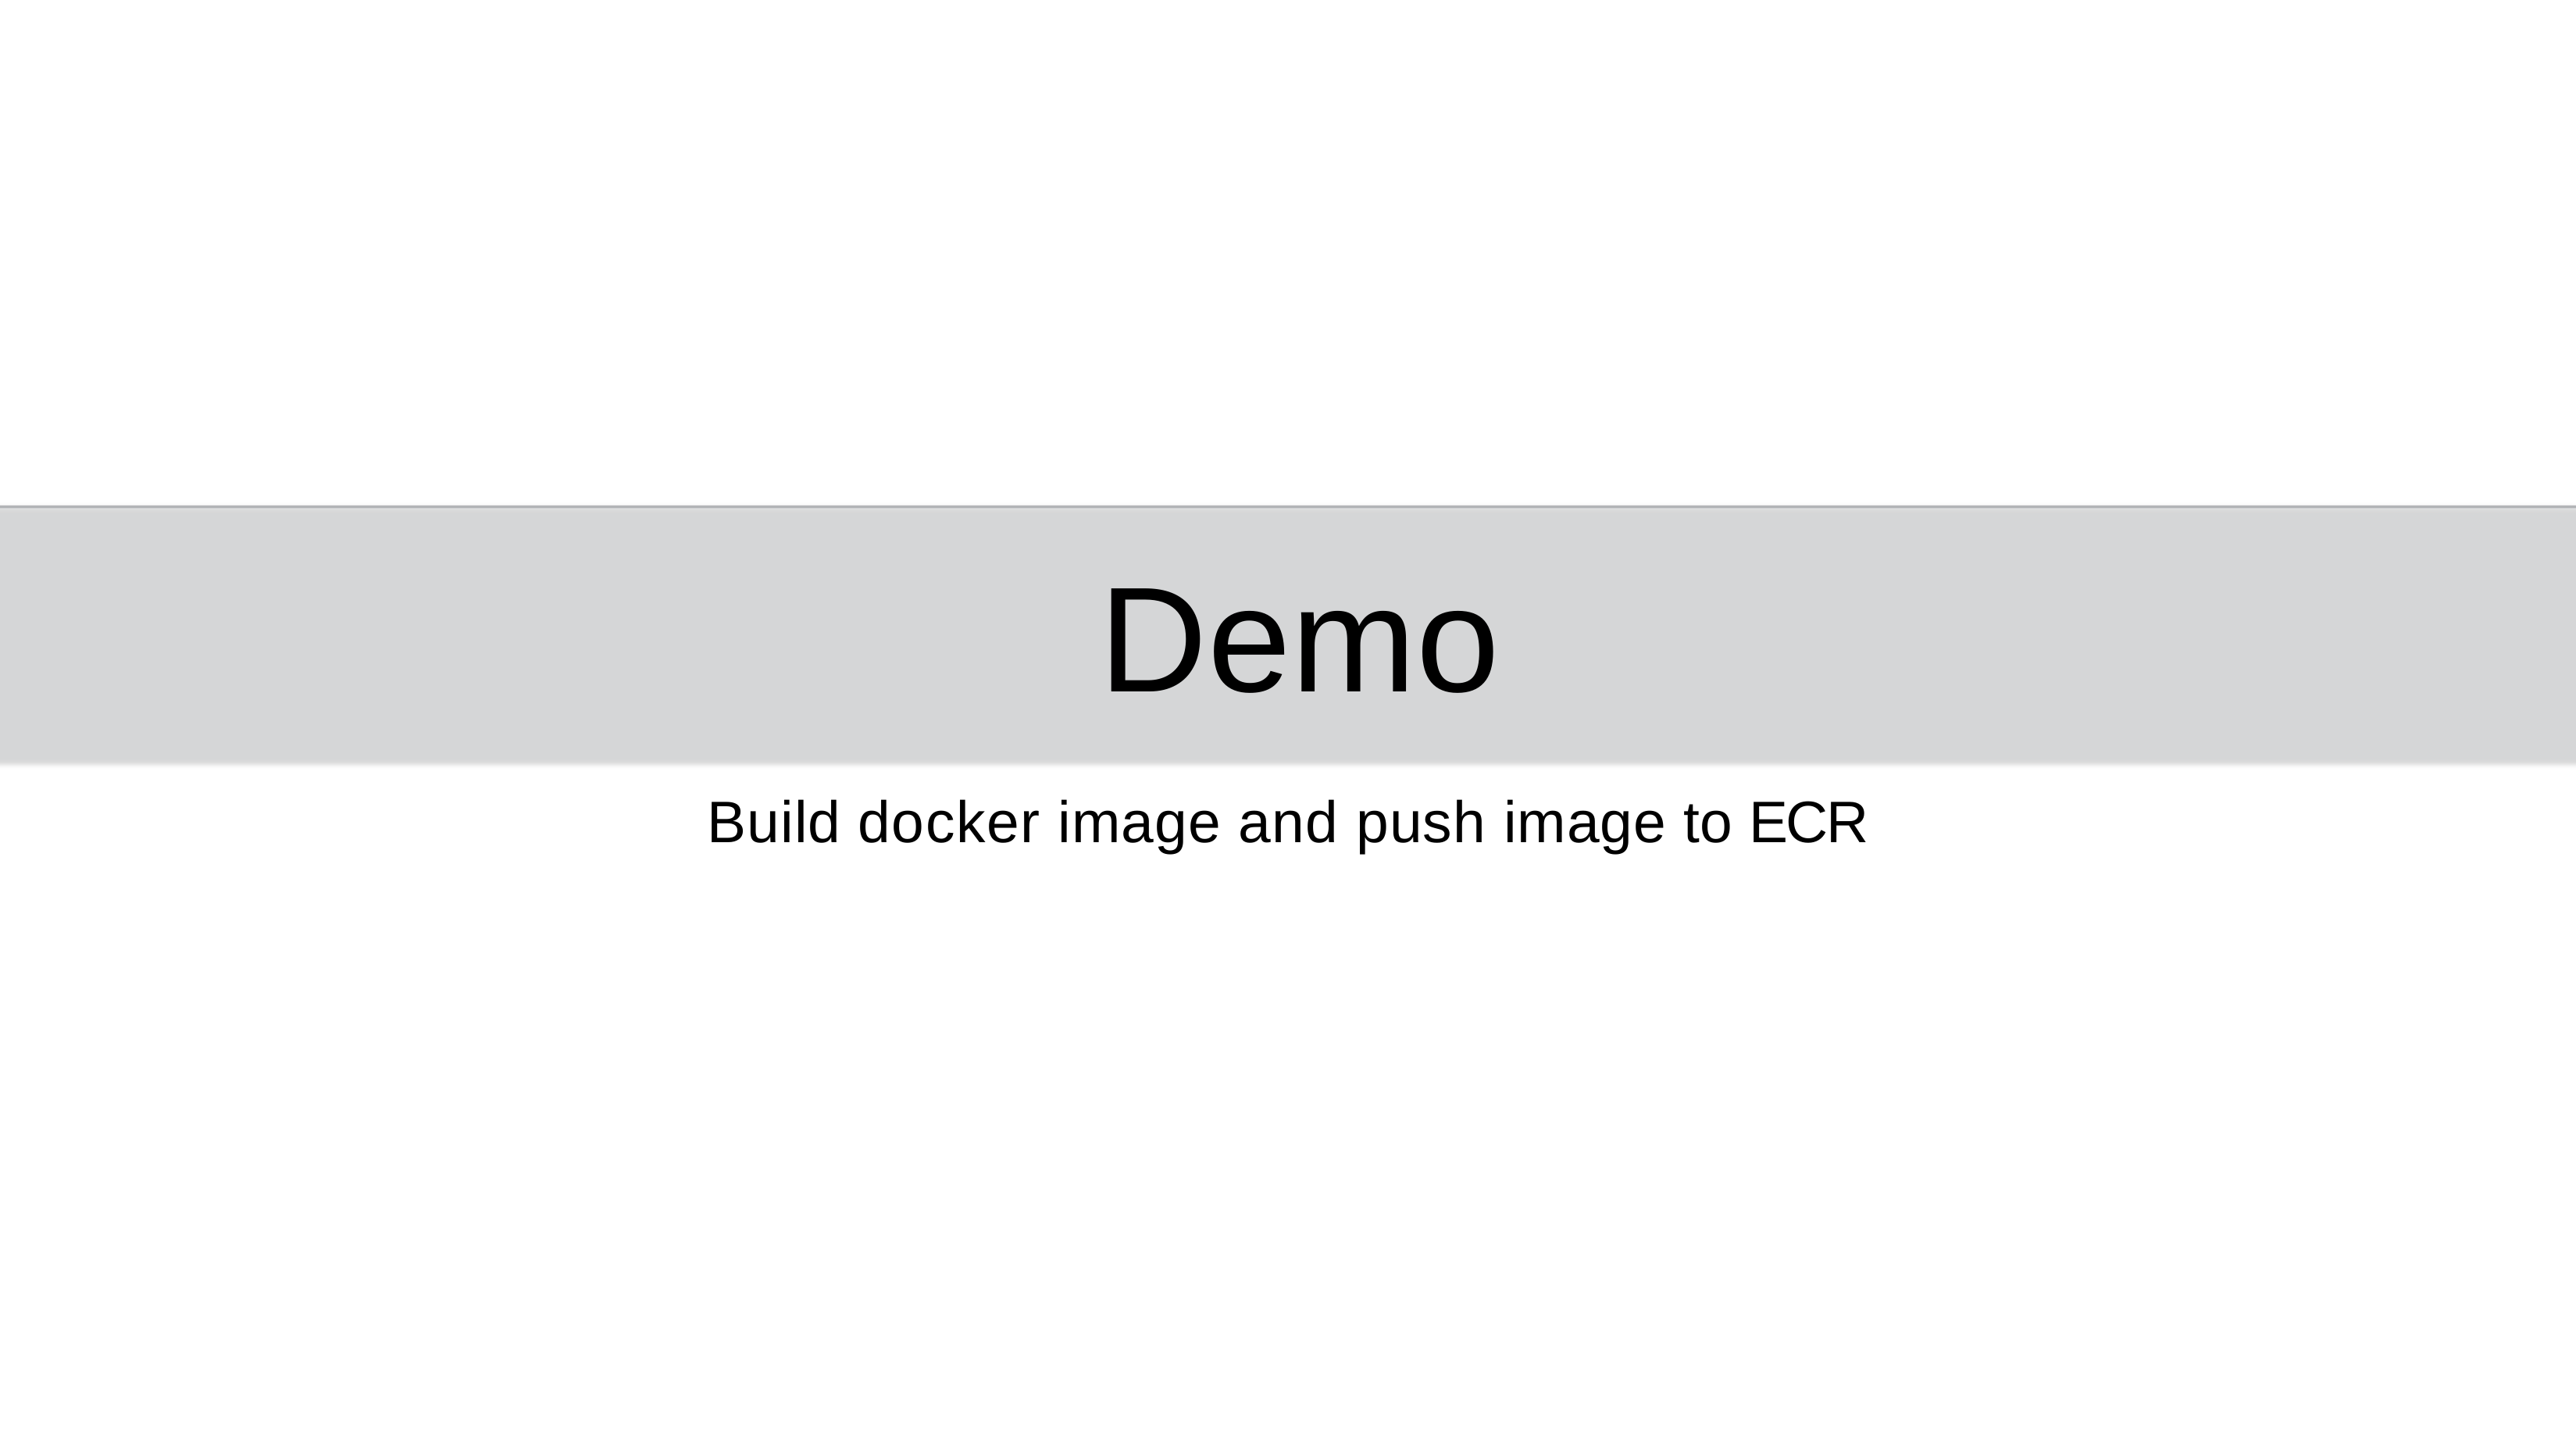

# Demo
Build docker image and push image to ECR